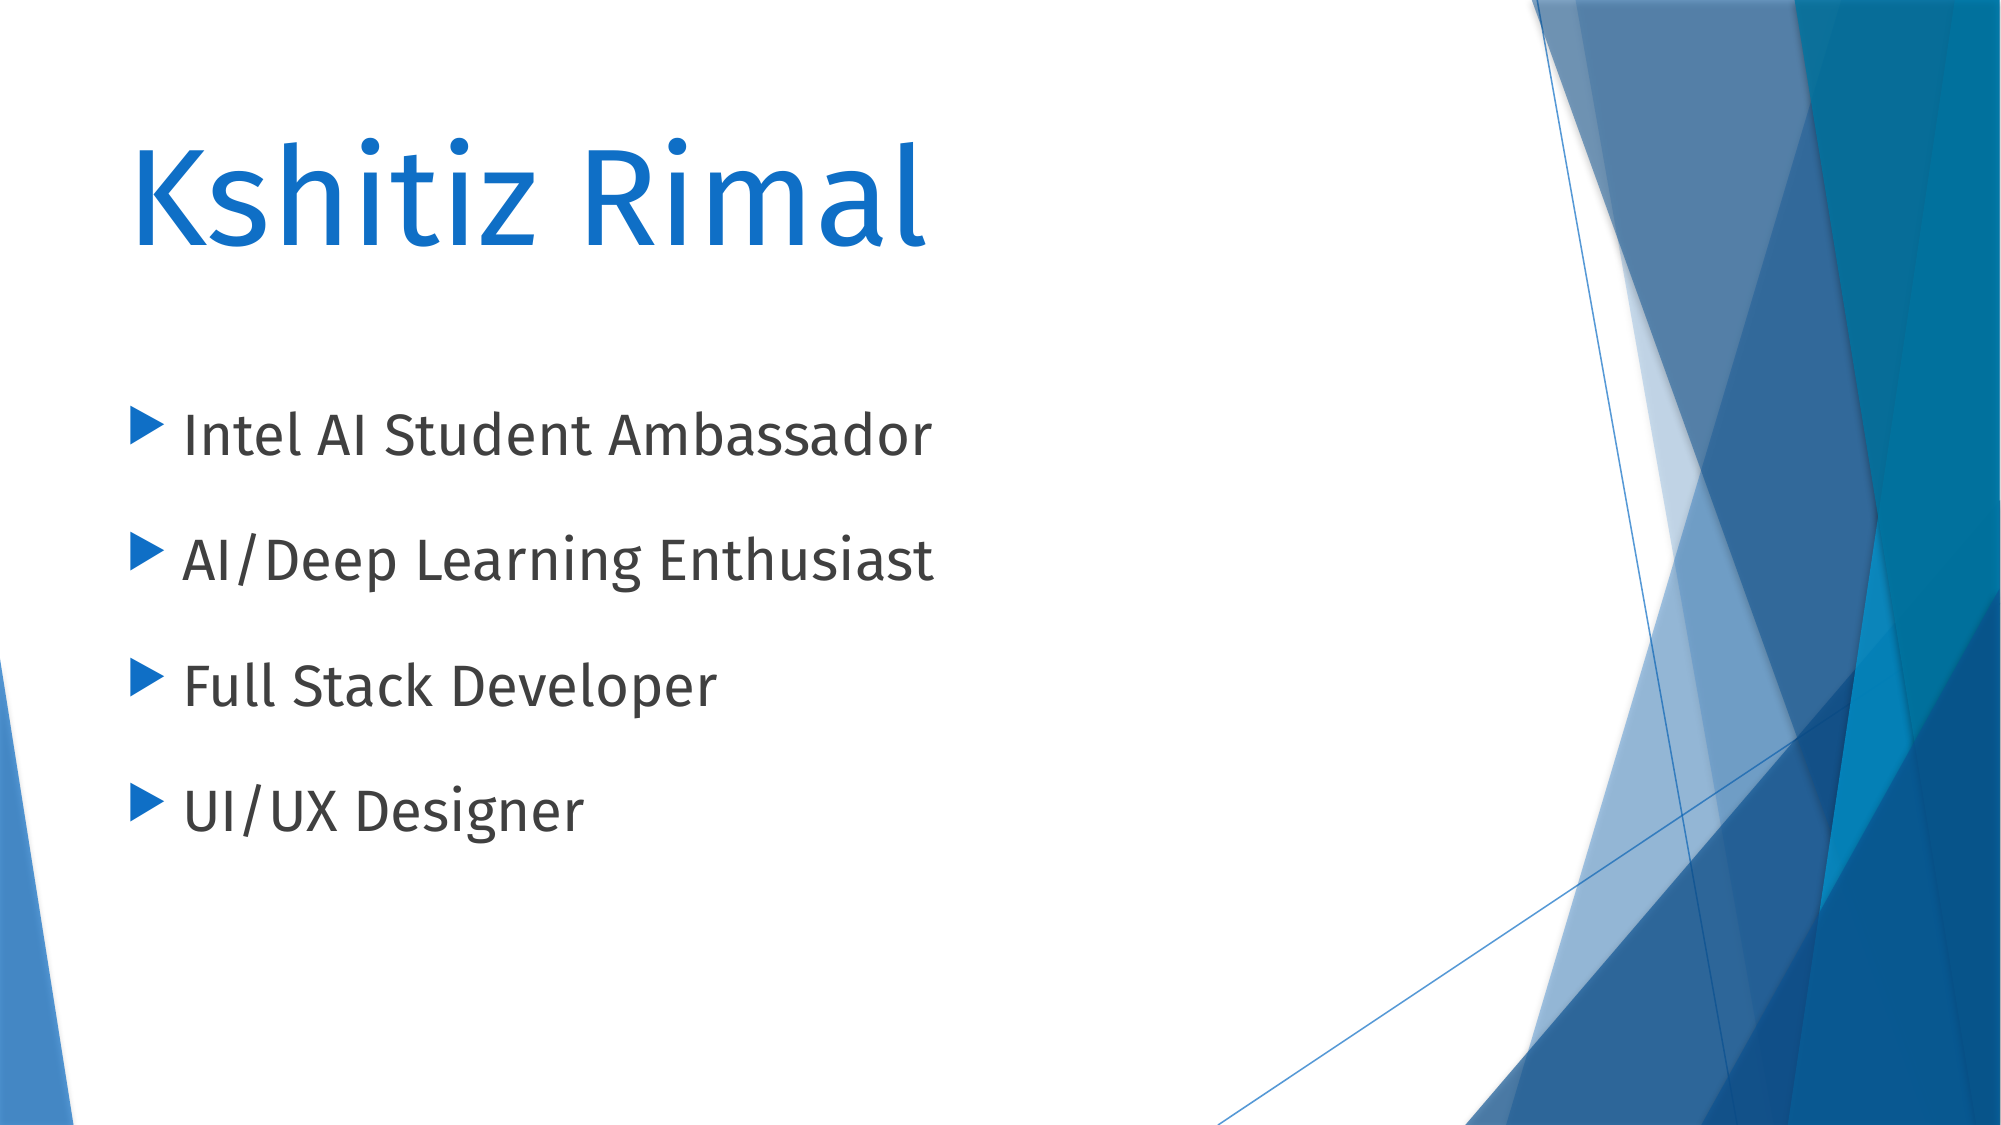

# Kshitiz Rimal
Intel AI Student Ambassador
AI/Deep Learning Enthusiast
Full Stack Developer
UI/UX Designer